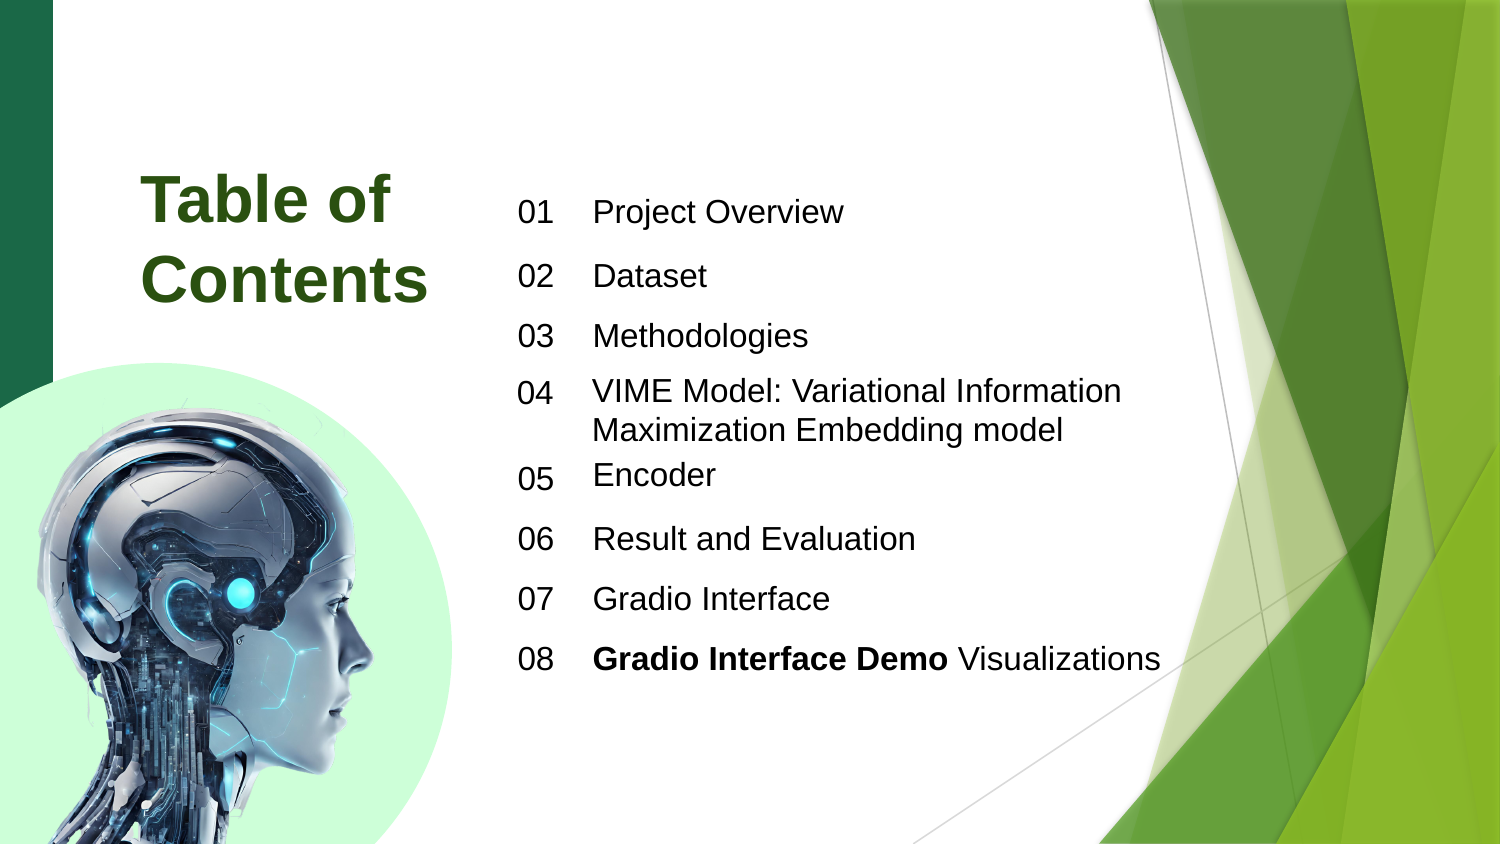

Table of Contents
01
Project Overview
02
Dataset
03
Methodologies
04

VIME Model: Variational Information Maximization Embedding model

Encoder
05
06
Result and Evaluation
07
Gradio Interface
08
Gradio Interface Demo Visualizations